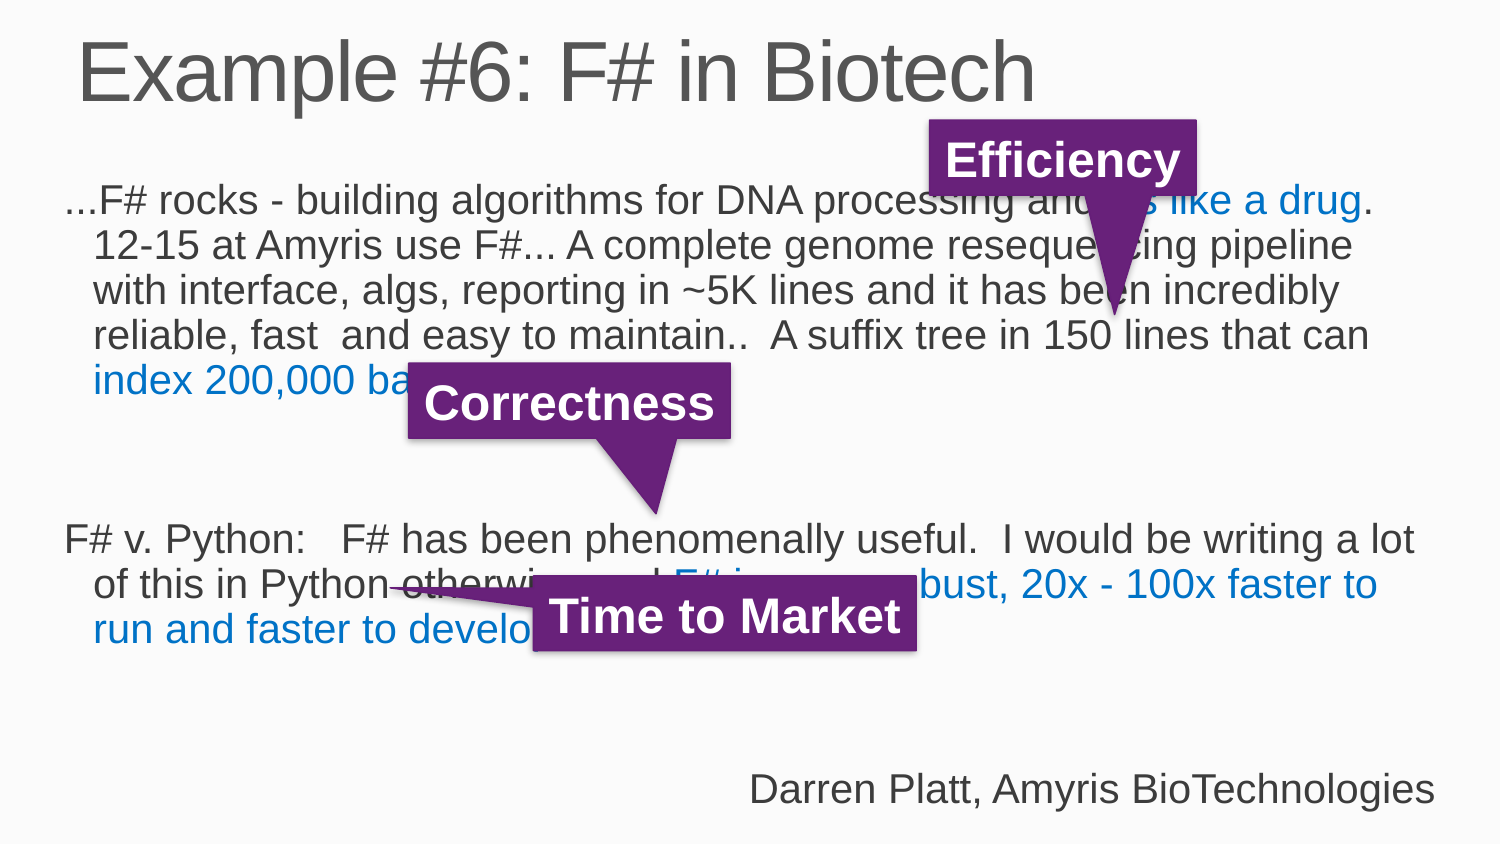

# Example #6: F# in Biotech
Efficiency
...F# rocks - building algorithms for DNA processing and it's like a drug. 12-15 at Amyris use F#... A complete genome resequencing pipeline with interface, algs, reporting in ~5K lines and it has been incredibly reliable, fast  and easy to maintain..  A suffix tree in 150 lines that can index 200,000 bases a second

F# v. Python:   F# has been phenomenally useful.  I would be writing a lot of this in Python otherwise and F# is more robust, 20x - 100x faster to run and faster to develop.

Darren Platt, Amyris BioTechnologies
Correctness
Time to Market